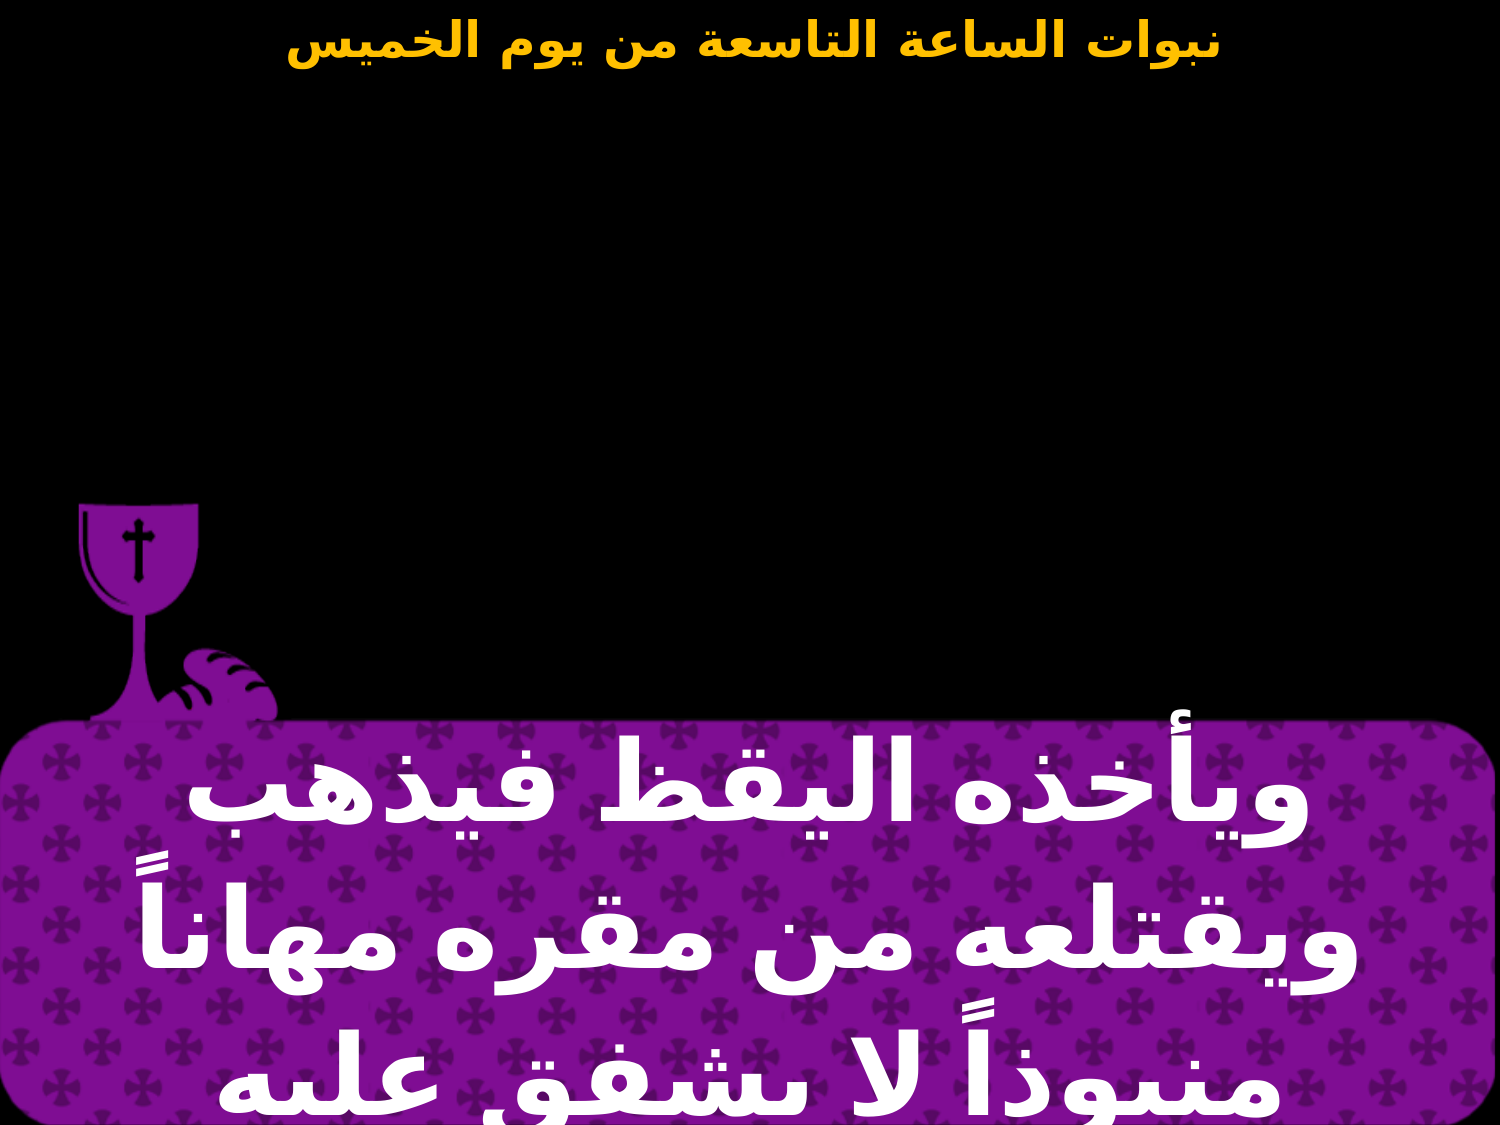

| ويأخذه اليقظ فيذهب ويقتلعه من مقره مهاناً منبوذاً لا يشفق عليه |
| --- |